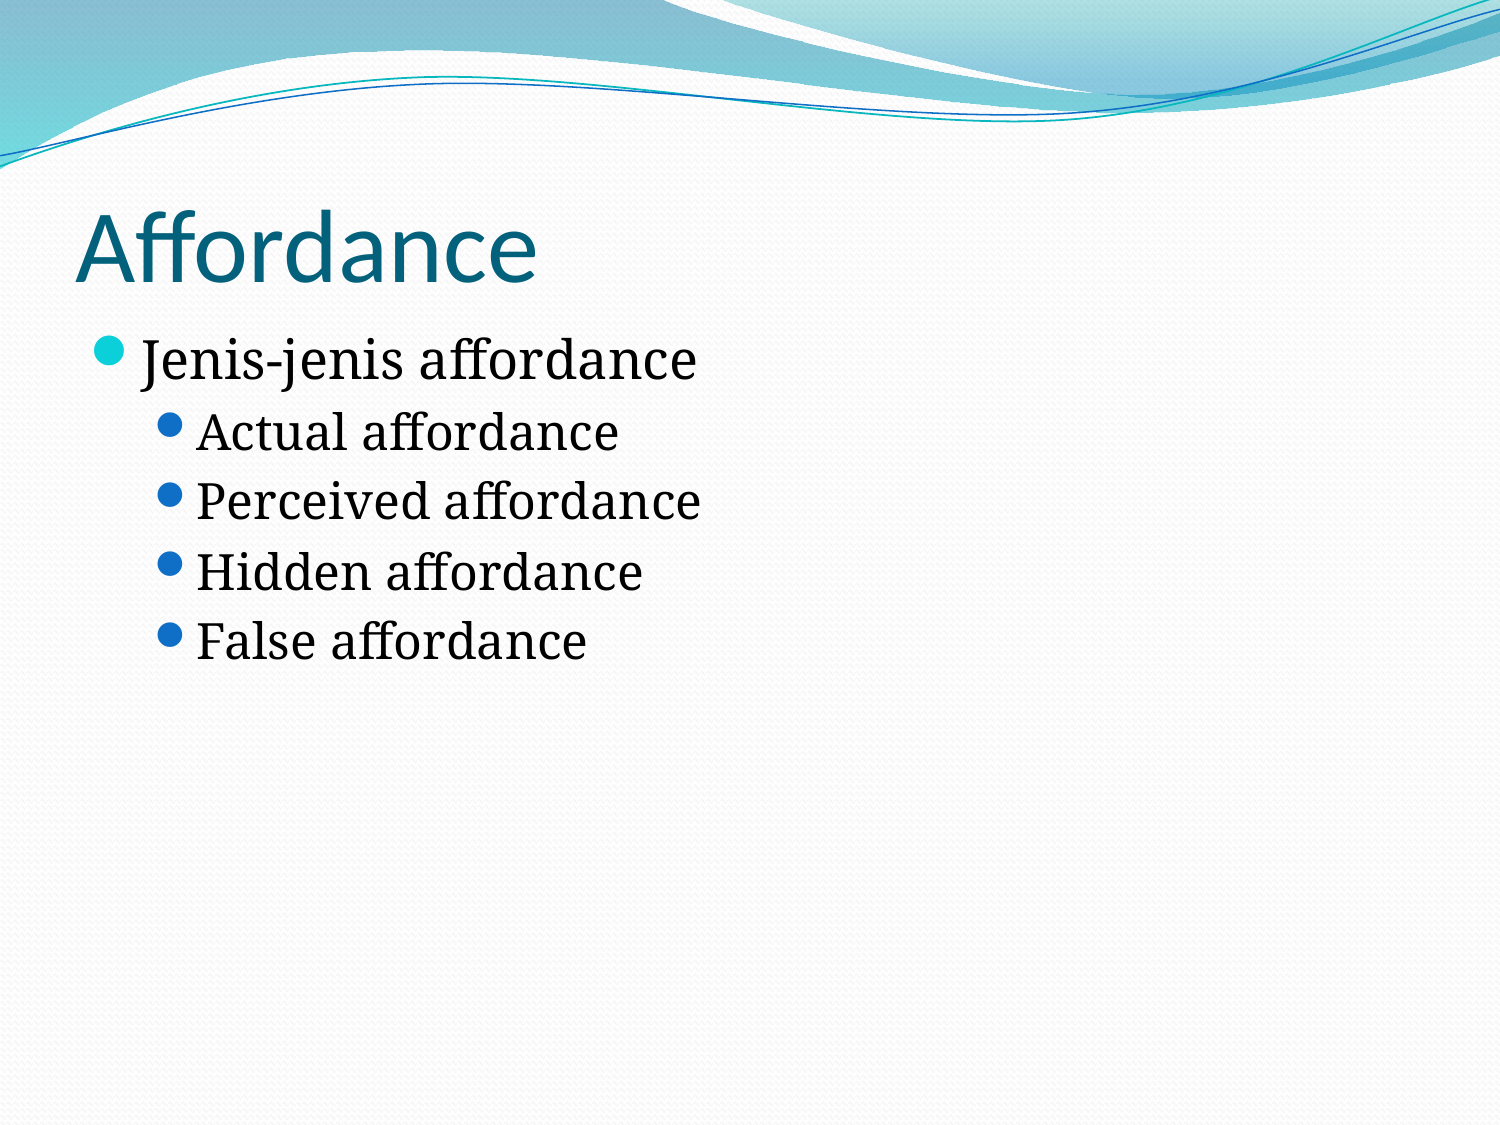

# Affordance
Jenis-jenis affordance
Actual affordance
Perceived affordance
Hidden affordance
False affordance